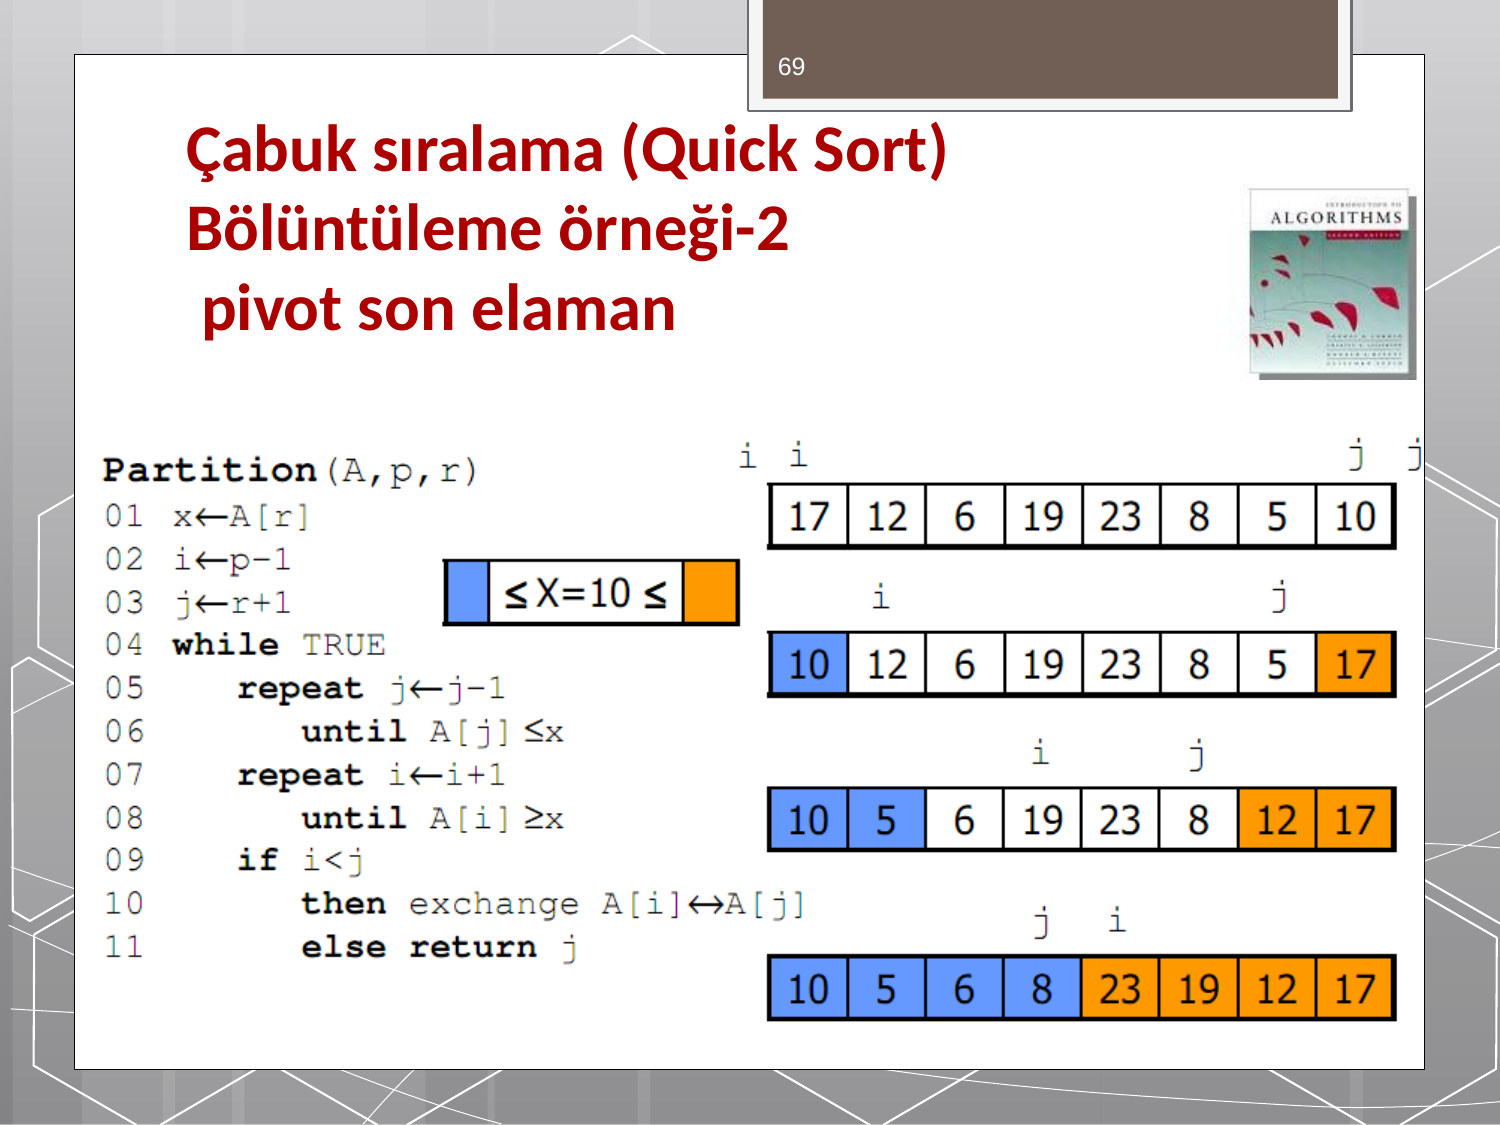

69
# Çabuk sıralama (Quick Sort)
Bölüntüleme örneği-2  pivot son elaman